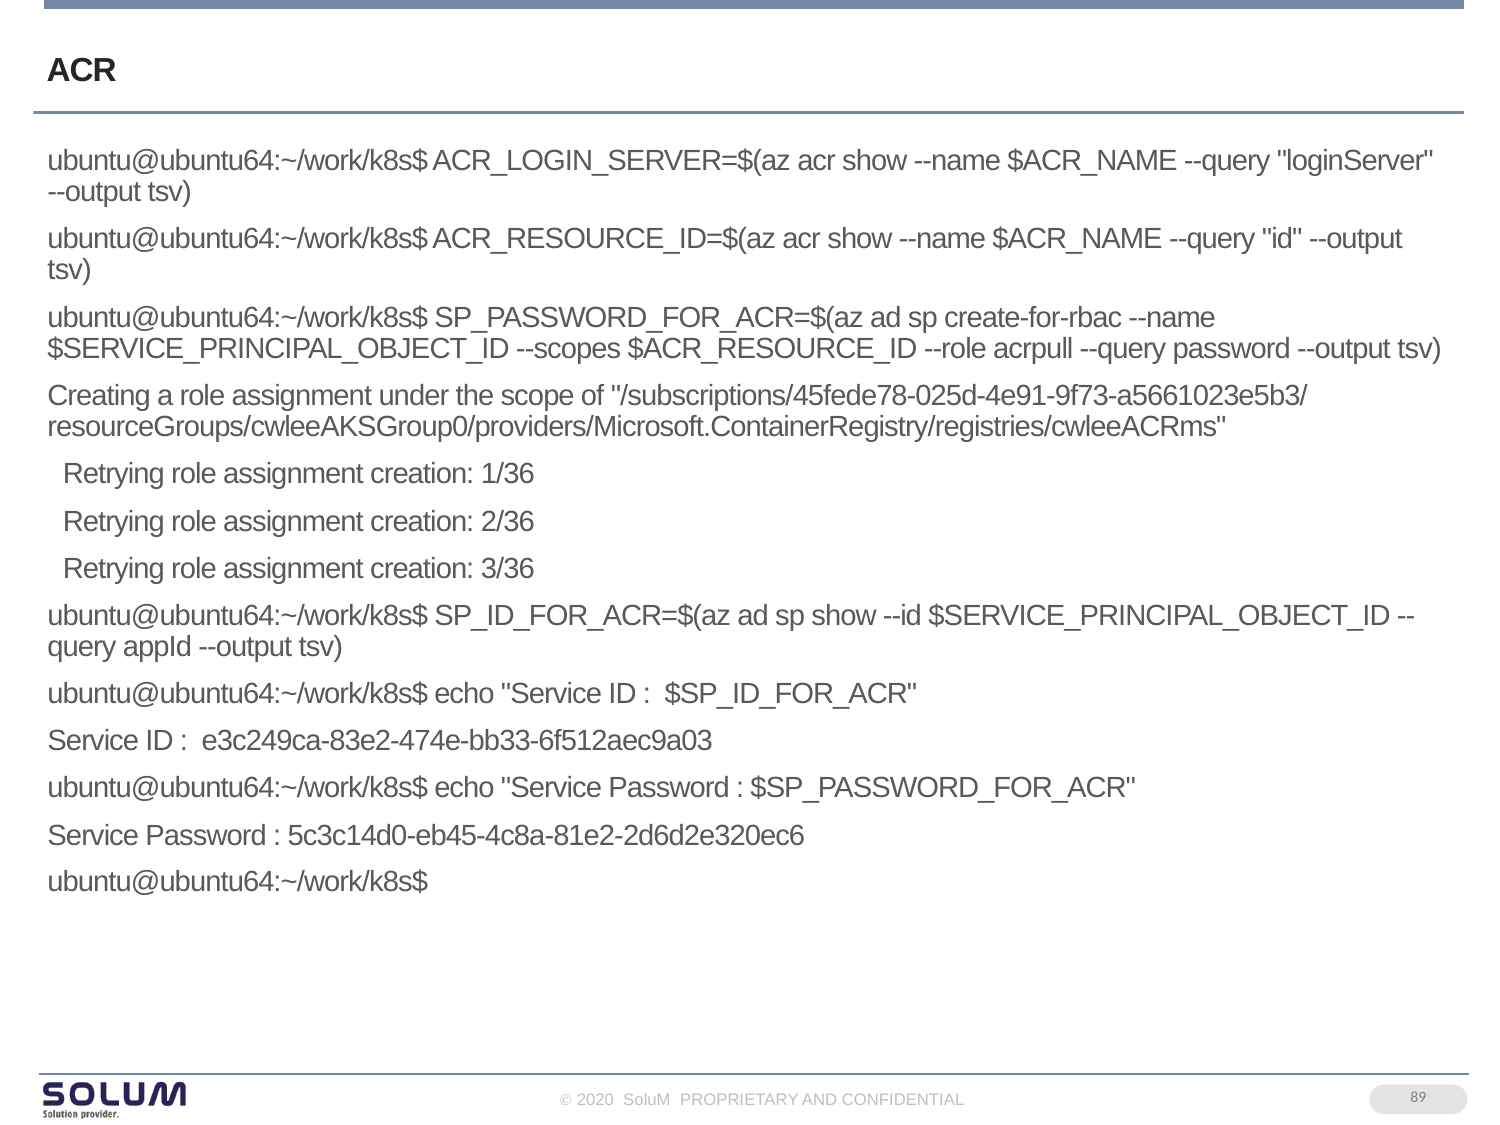

# ACR
ubuntu@ubuntu64:~/work/k8s$ ACR_LOGIN_SERVER=$(az acr show --name $ACR_NAME --query "loginServer" --output tsv)
ubuntu@ubuntu64:~/work/k8s$ ACR_RESOURCE_ID=$(az acr show --name $ACR_NAME --query "id" --output tsv)
ubuntu@ubuntu64:~/work/k8s$ SP_PASSWORD_FOR_ACR=$(az ad sp create-for-rbac --name $SERVICE_PRINCIPAL_OBJECT_ID --scopes $ACR_RESOURCE_ID --role acrpull --query password --output tsv)
Creating a role assignment under the scope of "/subscriptions/45fede78-025d-4e91-9f73-a5661023e5b3/resourceGroups/cwleeAKSGroup0/providers/Microsoft.ContainerRegistry/registries/cwleeACRms"
  Retrying role assignment creation: 1/36
  Retrying role assignment creation: 2/36
  Retrying role assignment creation: 3/36
ubuntu@ubuntu64:~/work/k8s$ SP_ID_FOR_ACR=$(az ad sp show --id $SERVICE_PRINCIPAL_OBJECT_ID --query appId --output tsv)
ubuntu@ubuntu64:~/work/k8s$ echo "Service ID :  $SP_ID_FOR_ACR"
Service ID :  e3c249ca-83e2-474e-bb33-6f512aec9a03
ubuntu@ubuntu64:~/work/k8s$ echo "Service Password : $SP_PASSWORD_FOR_ACR"
Service Password : 5c3c14d0-eb45-4c8a-81e2-2d6d2e320ec6
ubuntu@ubuntu64:~/work/k8s$